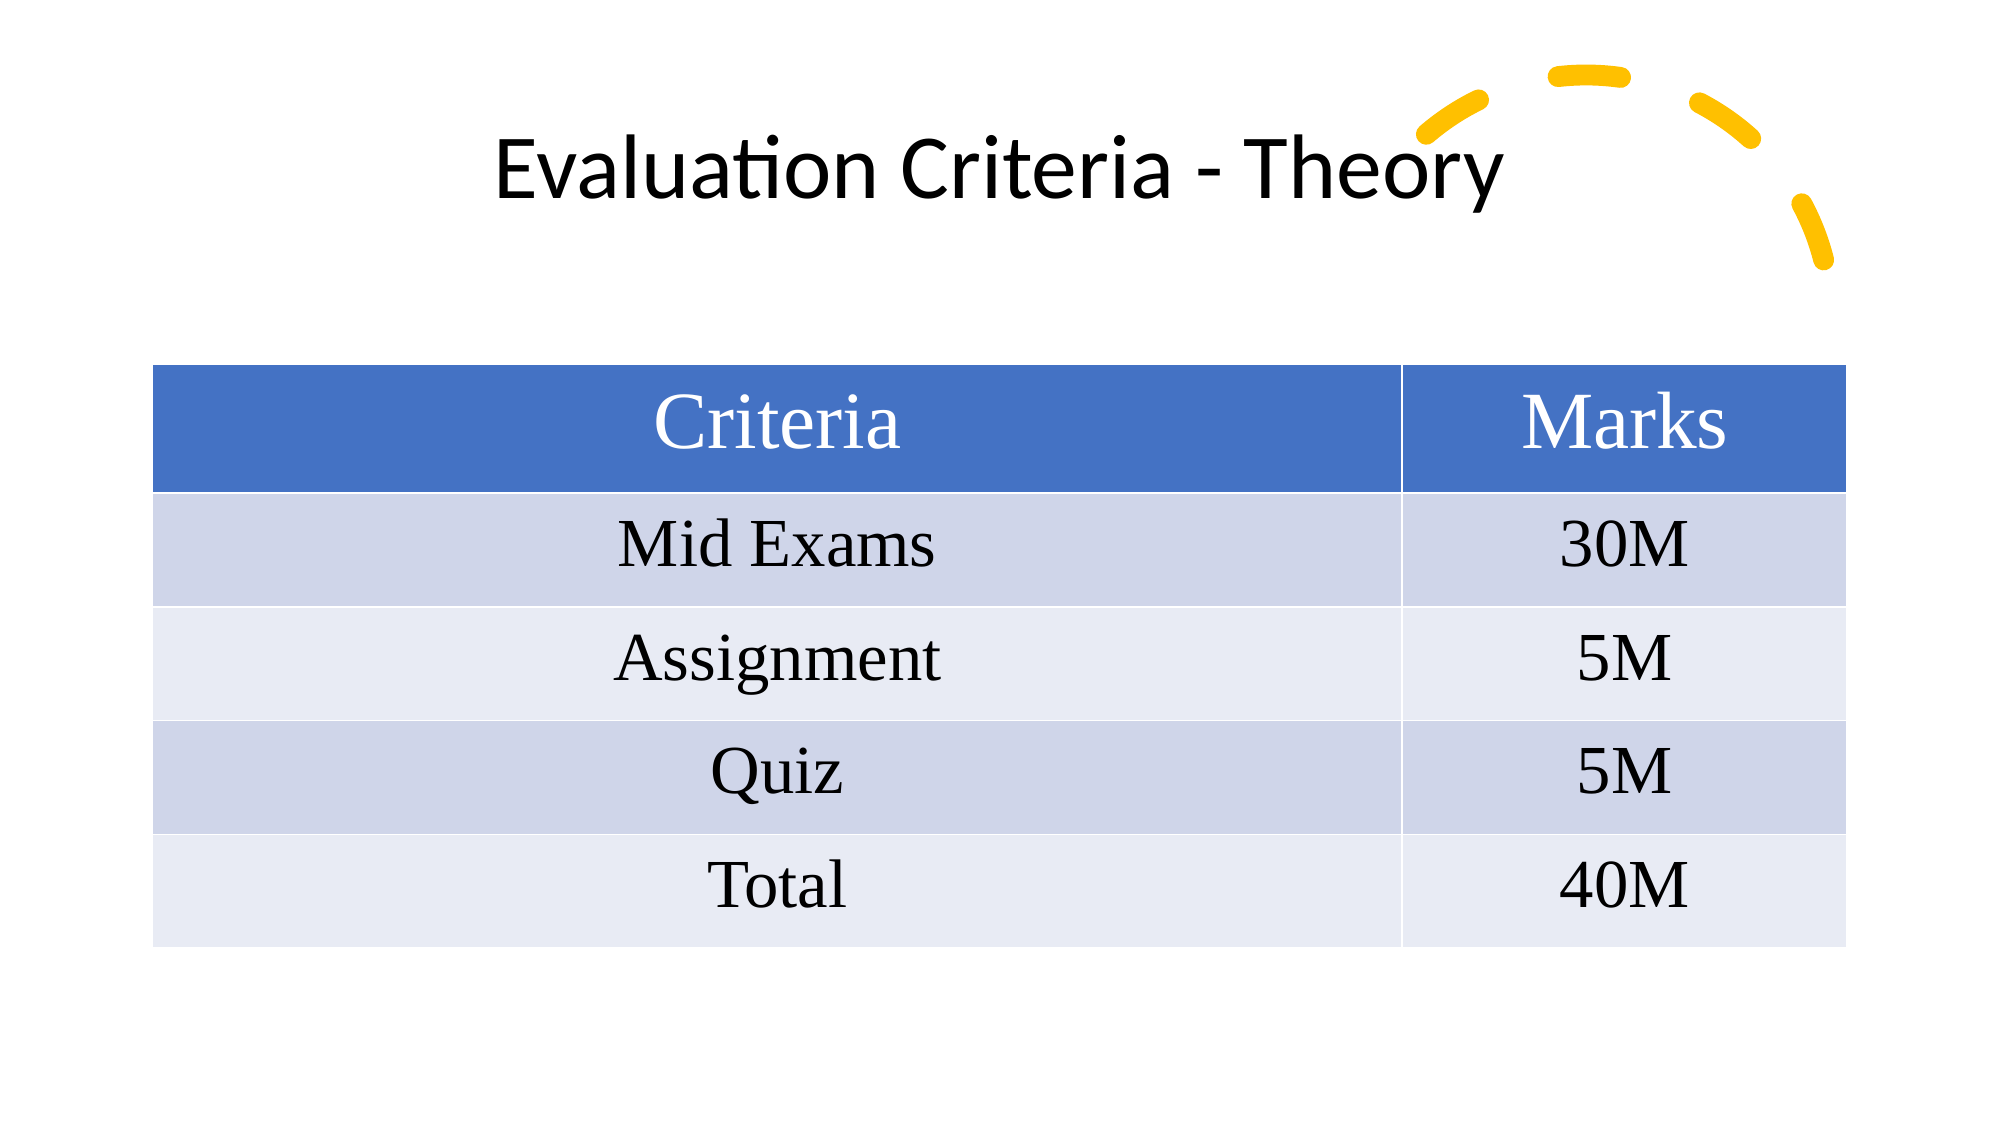

# Evaluation Criteria - Theory

| Criteria | Marks |
| --- | --- |
| Mid Exams | 30M |
| Assignment | 5M |
| Quiz | 5M |
| Total | 40M |